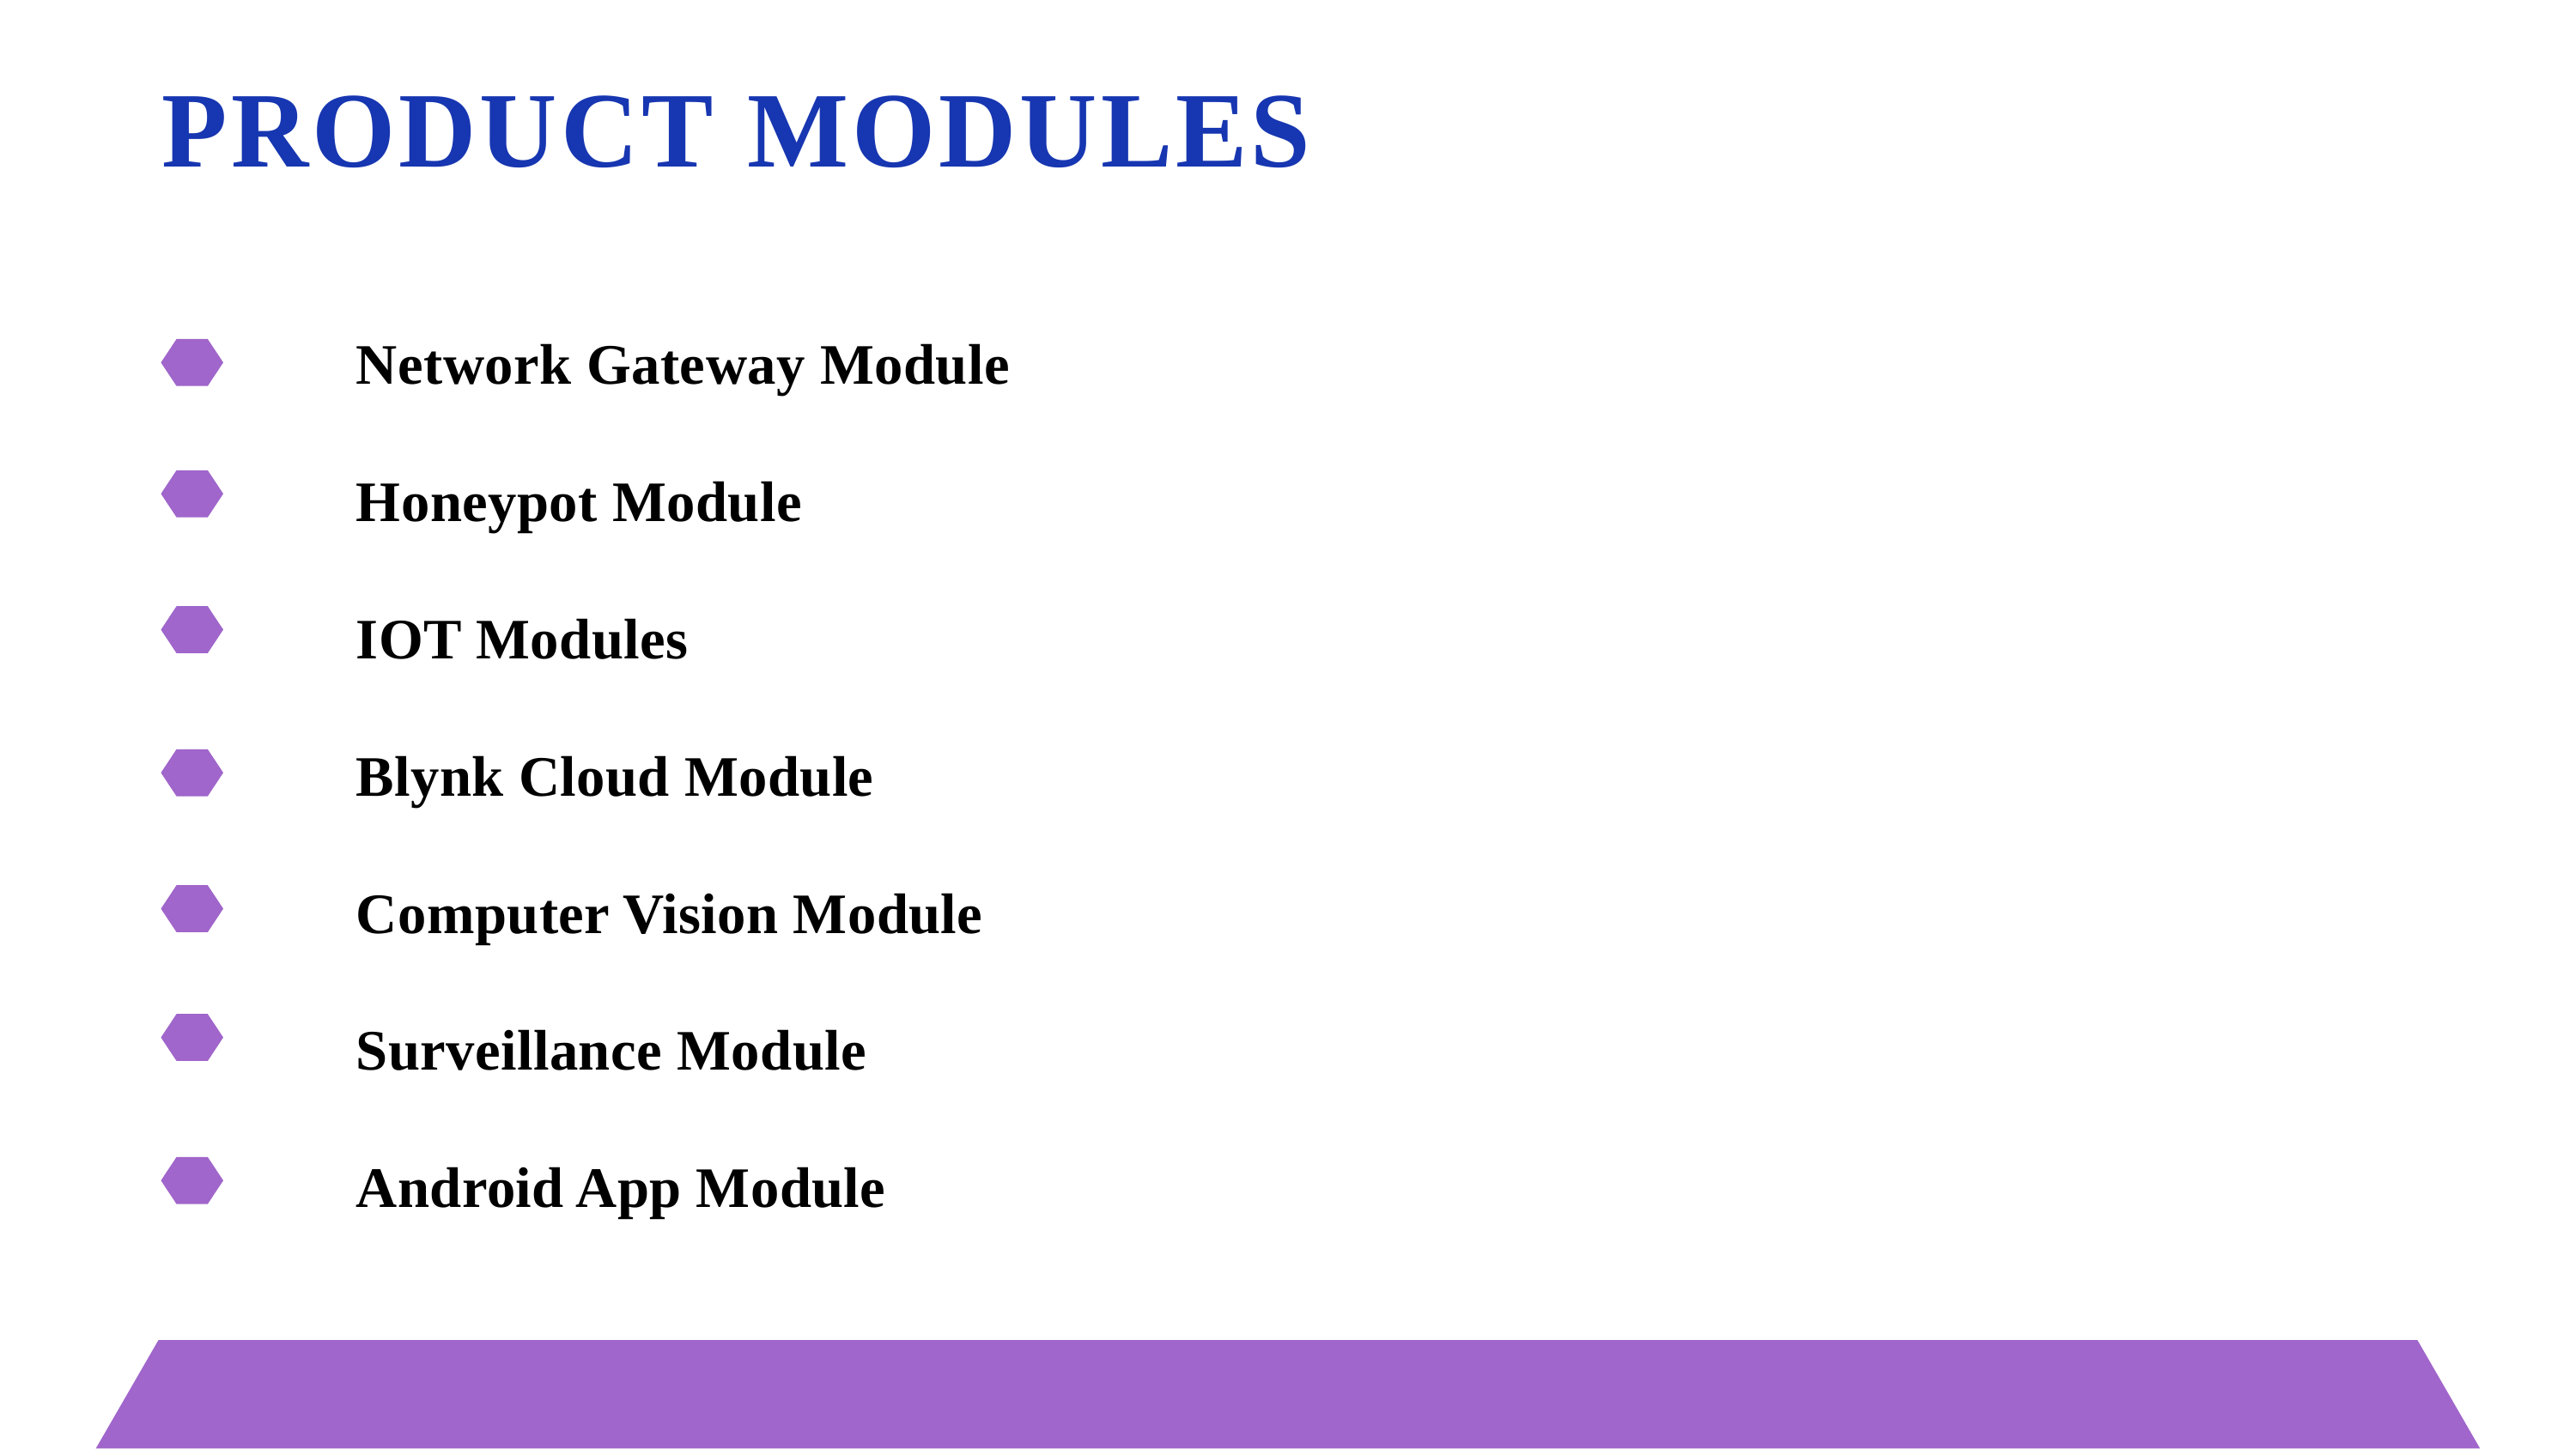

# PRODUCT MODULES
Network Gateway Module

Honeypot Module

IOT Modules

Blynk Cloud Module

Computer Vision Module

Surveillance Module

Android App Module